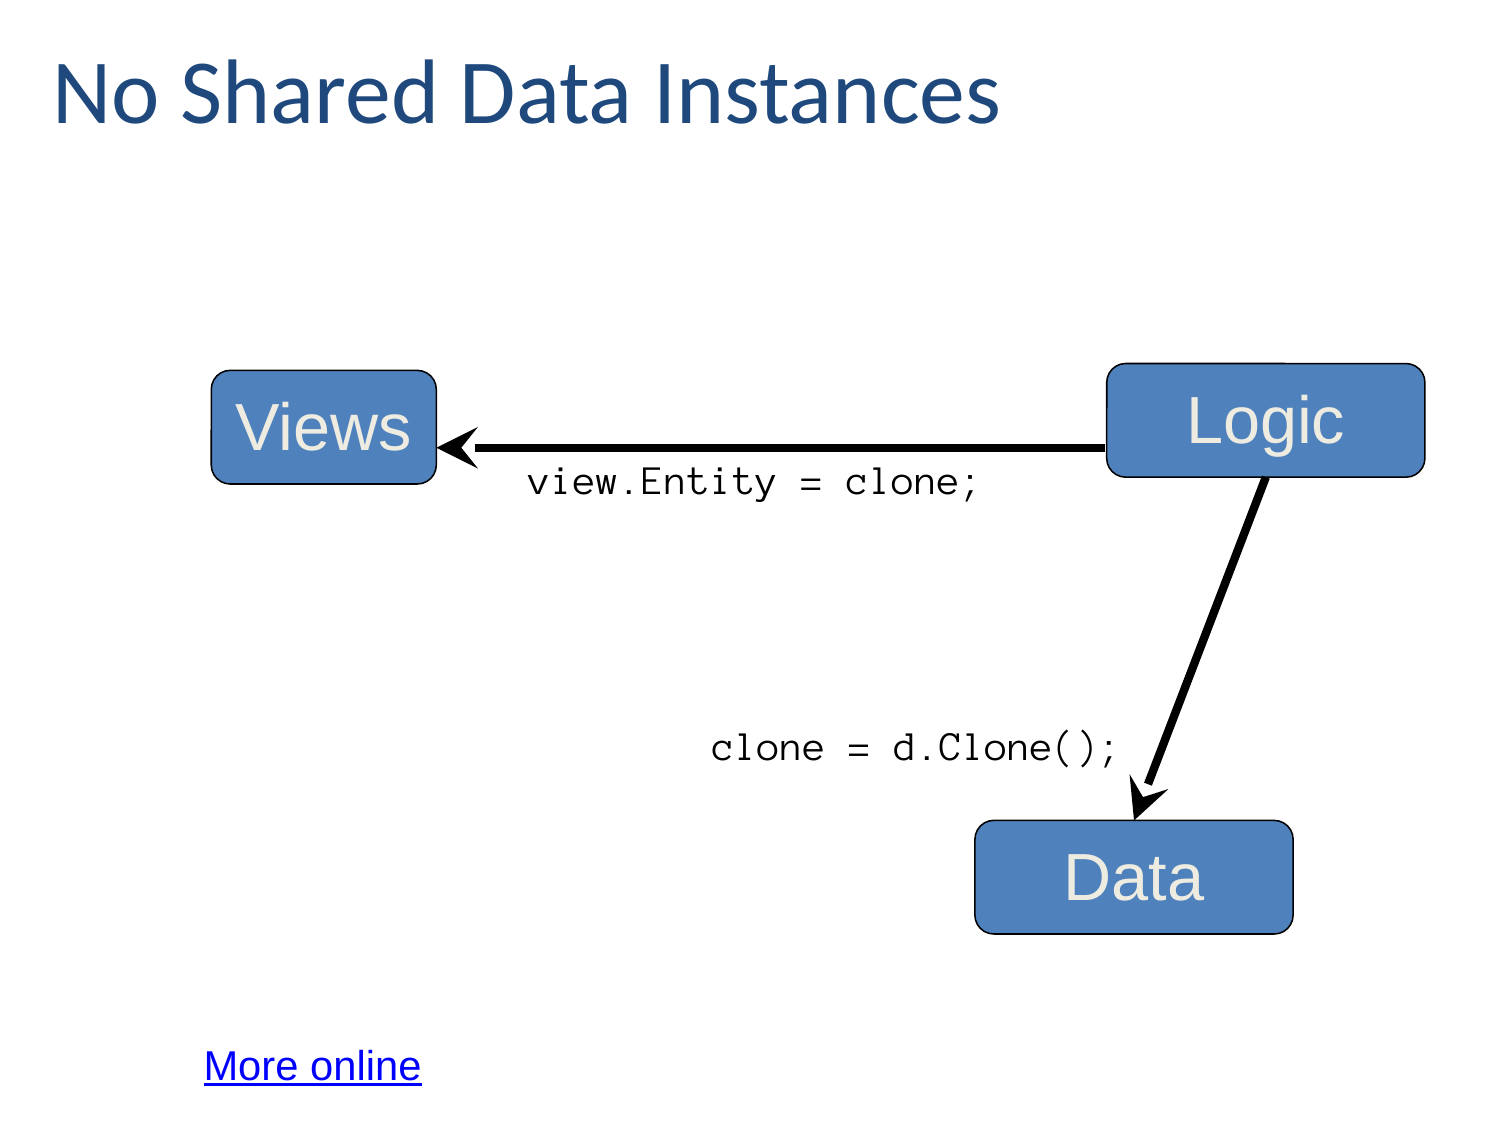

No Shared Data Instances
Logic
Views
view.Entity = clone;
clone = d.Clone();
Data
More online